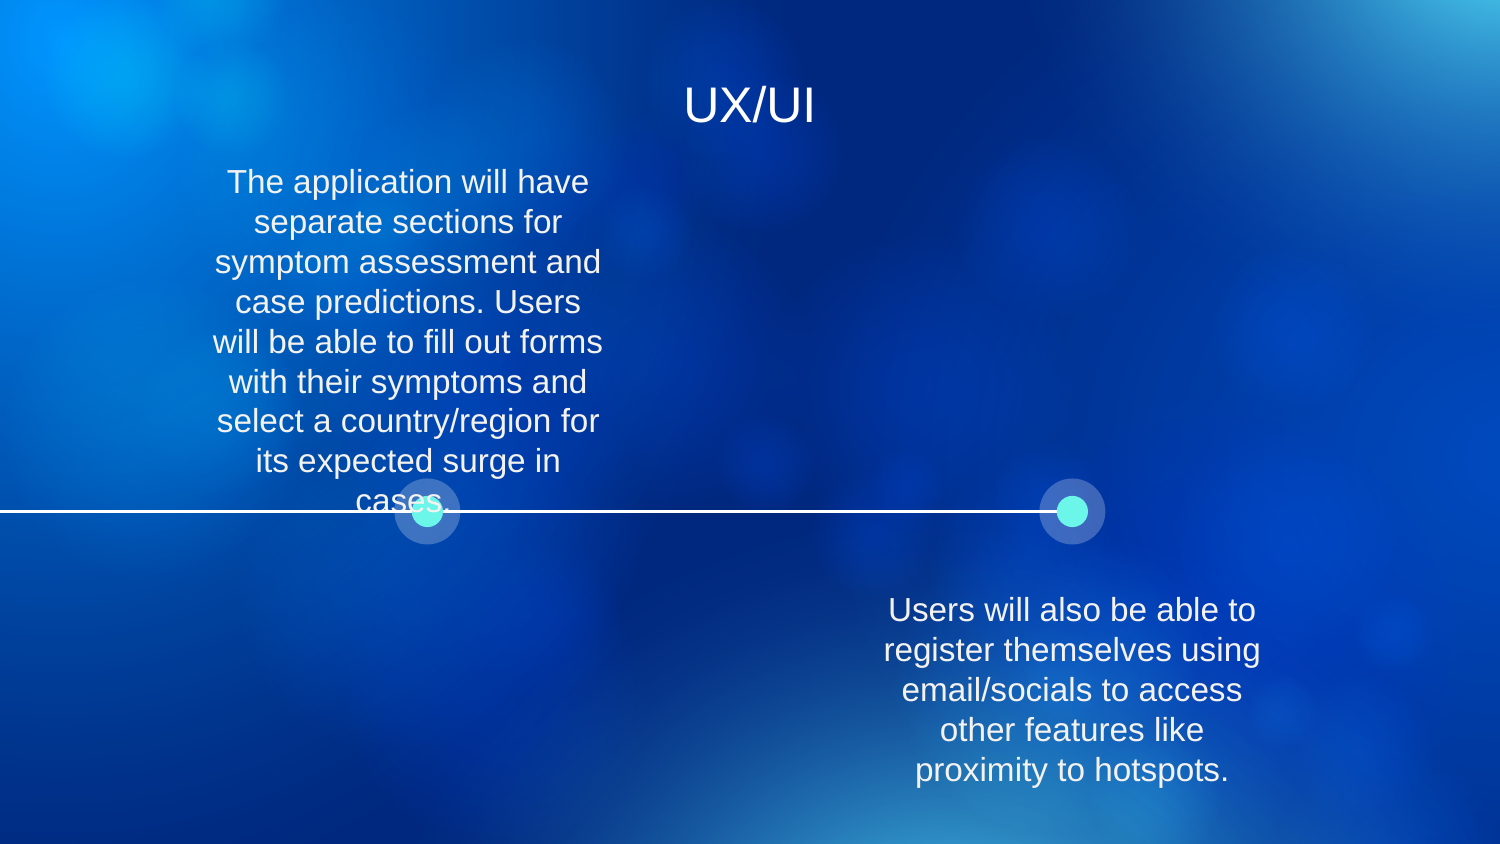

# UX/UI
The application will have separate sections for symptom assessment and case predictions. Users will be able to fill out forms with their symptoms and select a country/region for its expected surge in cases.

Users will also be able to register themselves using email/socials to access other features like proximity to hotspots.